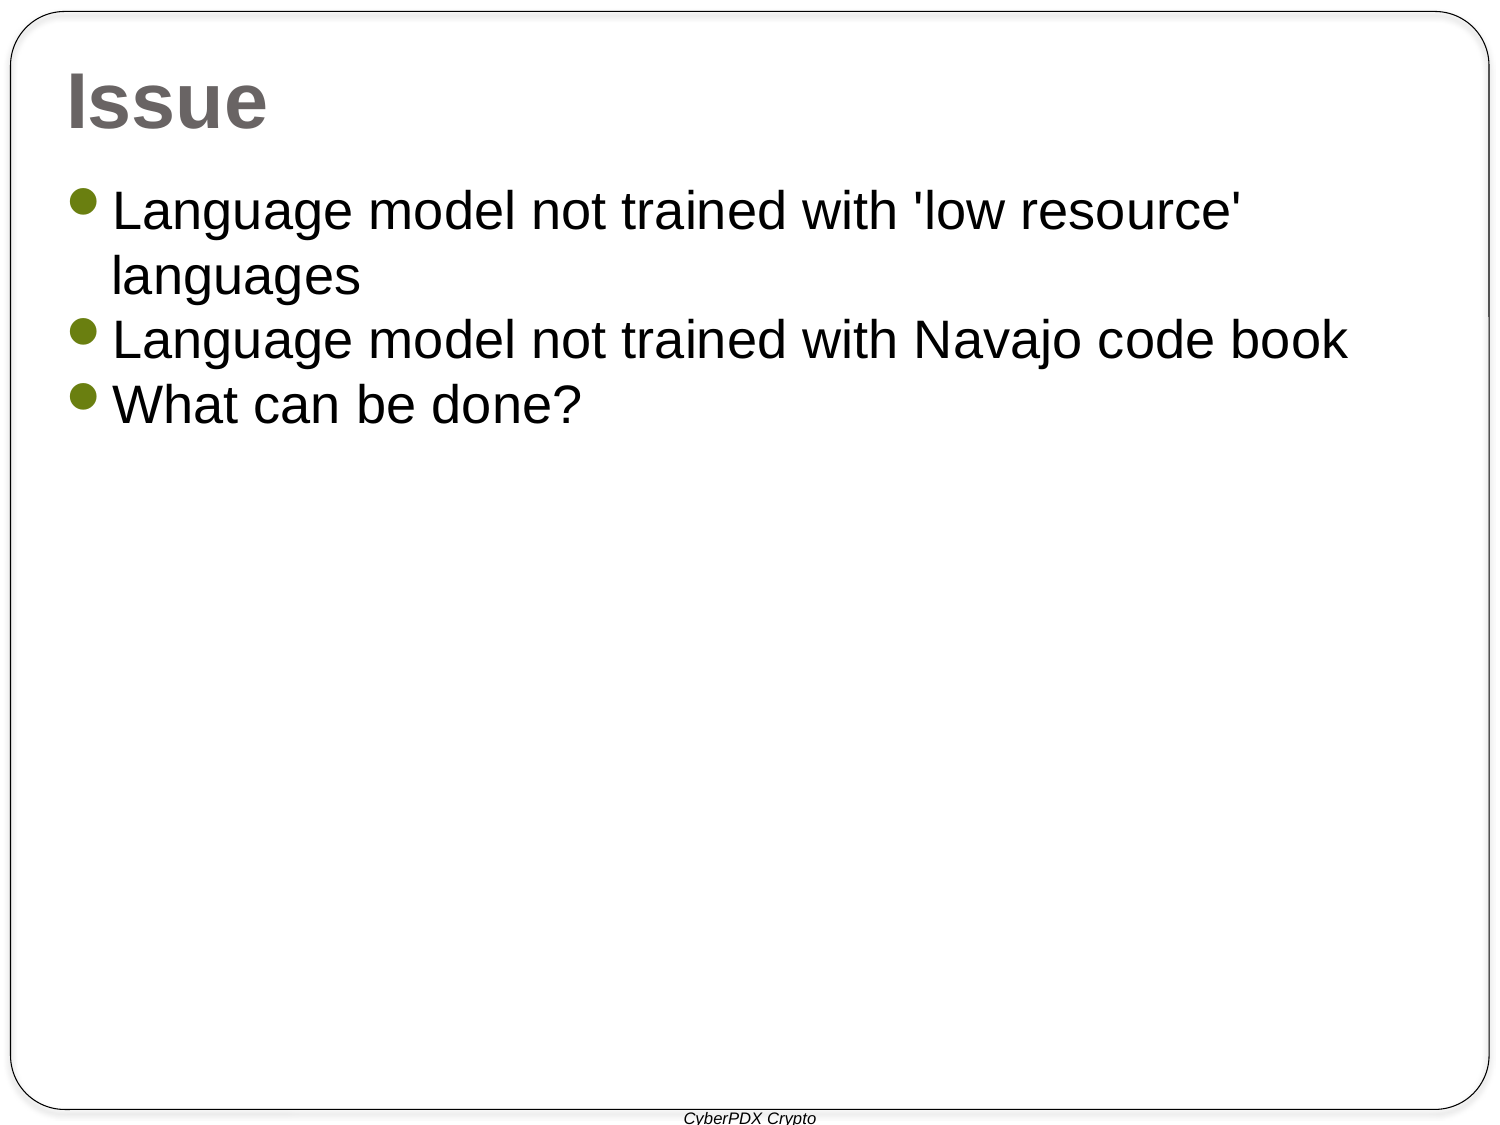

# Issue
Language model not trained with 'low resource' languages
Language model not trained with Navajo code book
What can be done?